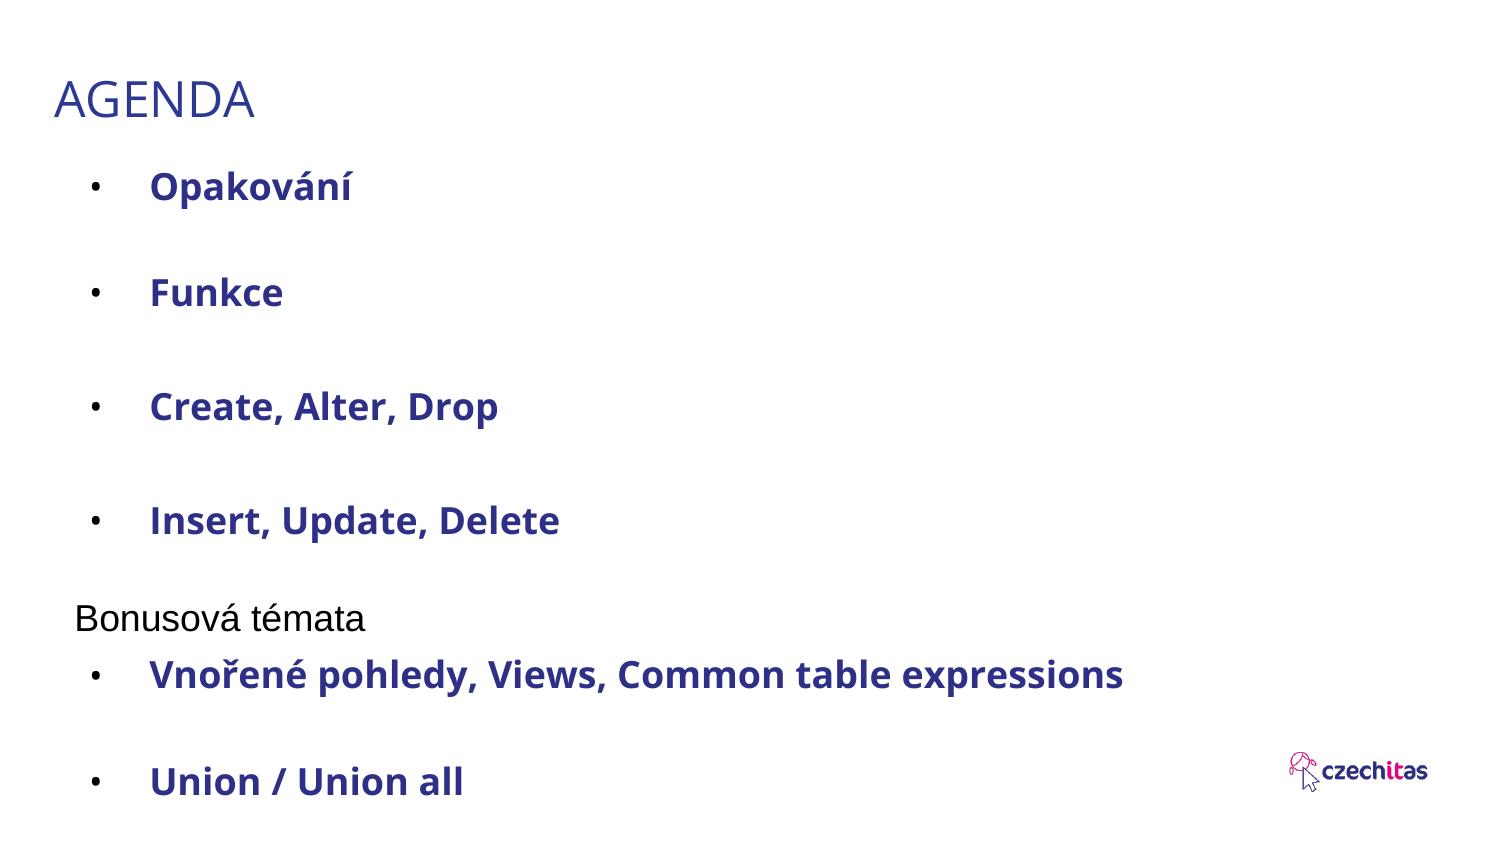

# AGENDA
Opakování

Funkce

Create, Alter, Drop

Insert, Update, Delete

Bonusová témata
Vnořené pohledy, Views, Common table expressions

Union / Union all